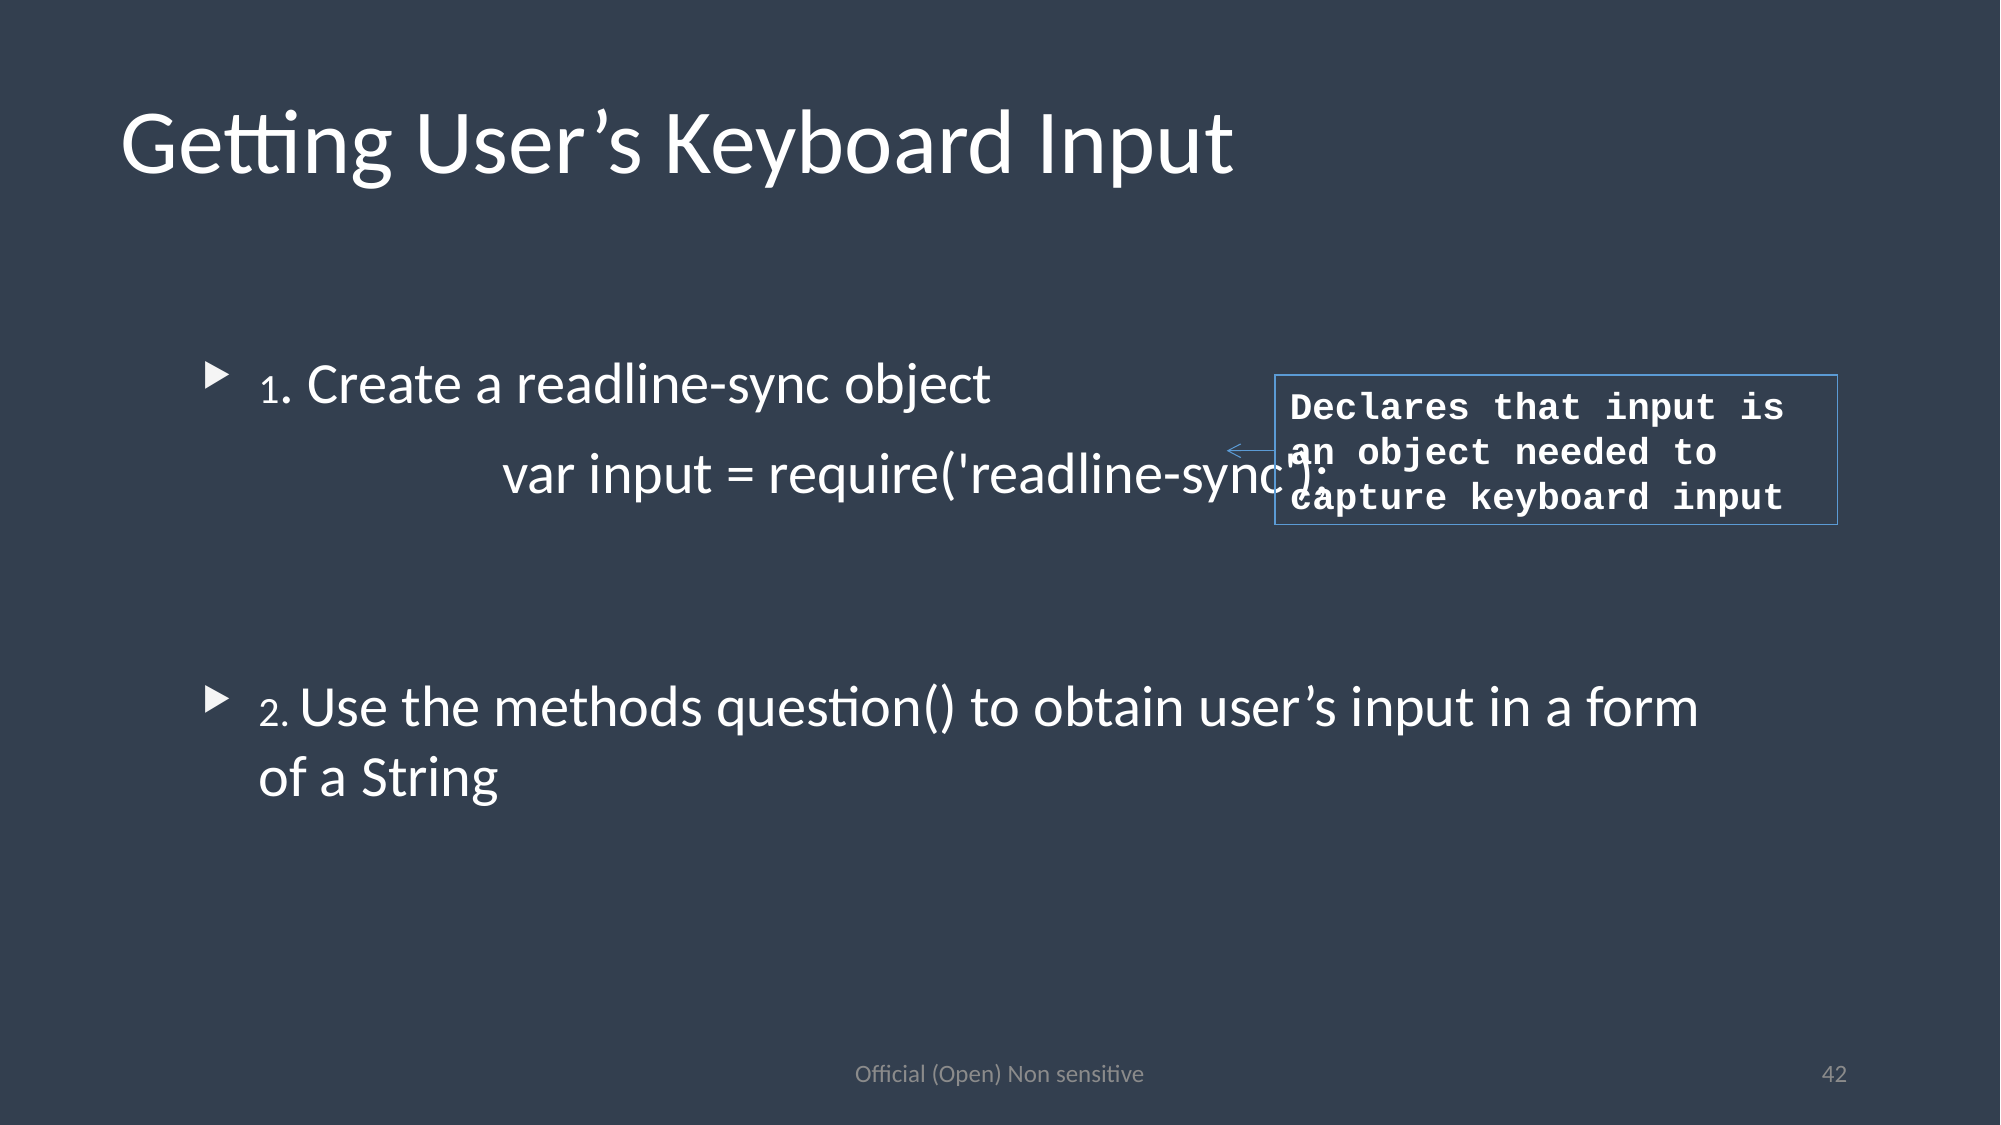

Getting User’s Keyboard Input
1. Create a readline-sync object
		var input = require('readline-sync');

2. Use the methods question() to obtain user’s input in a form of a String
Declares that input is an object needed to capture keyboard input
Official (Open) Non sensitive
42